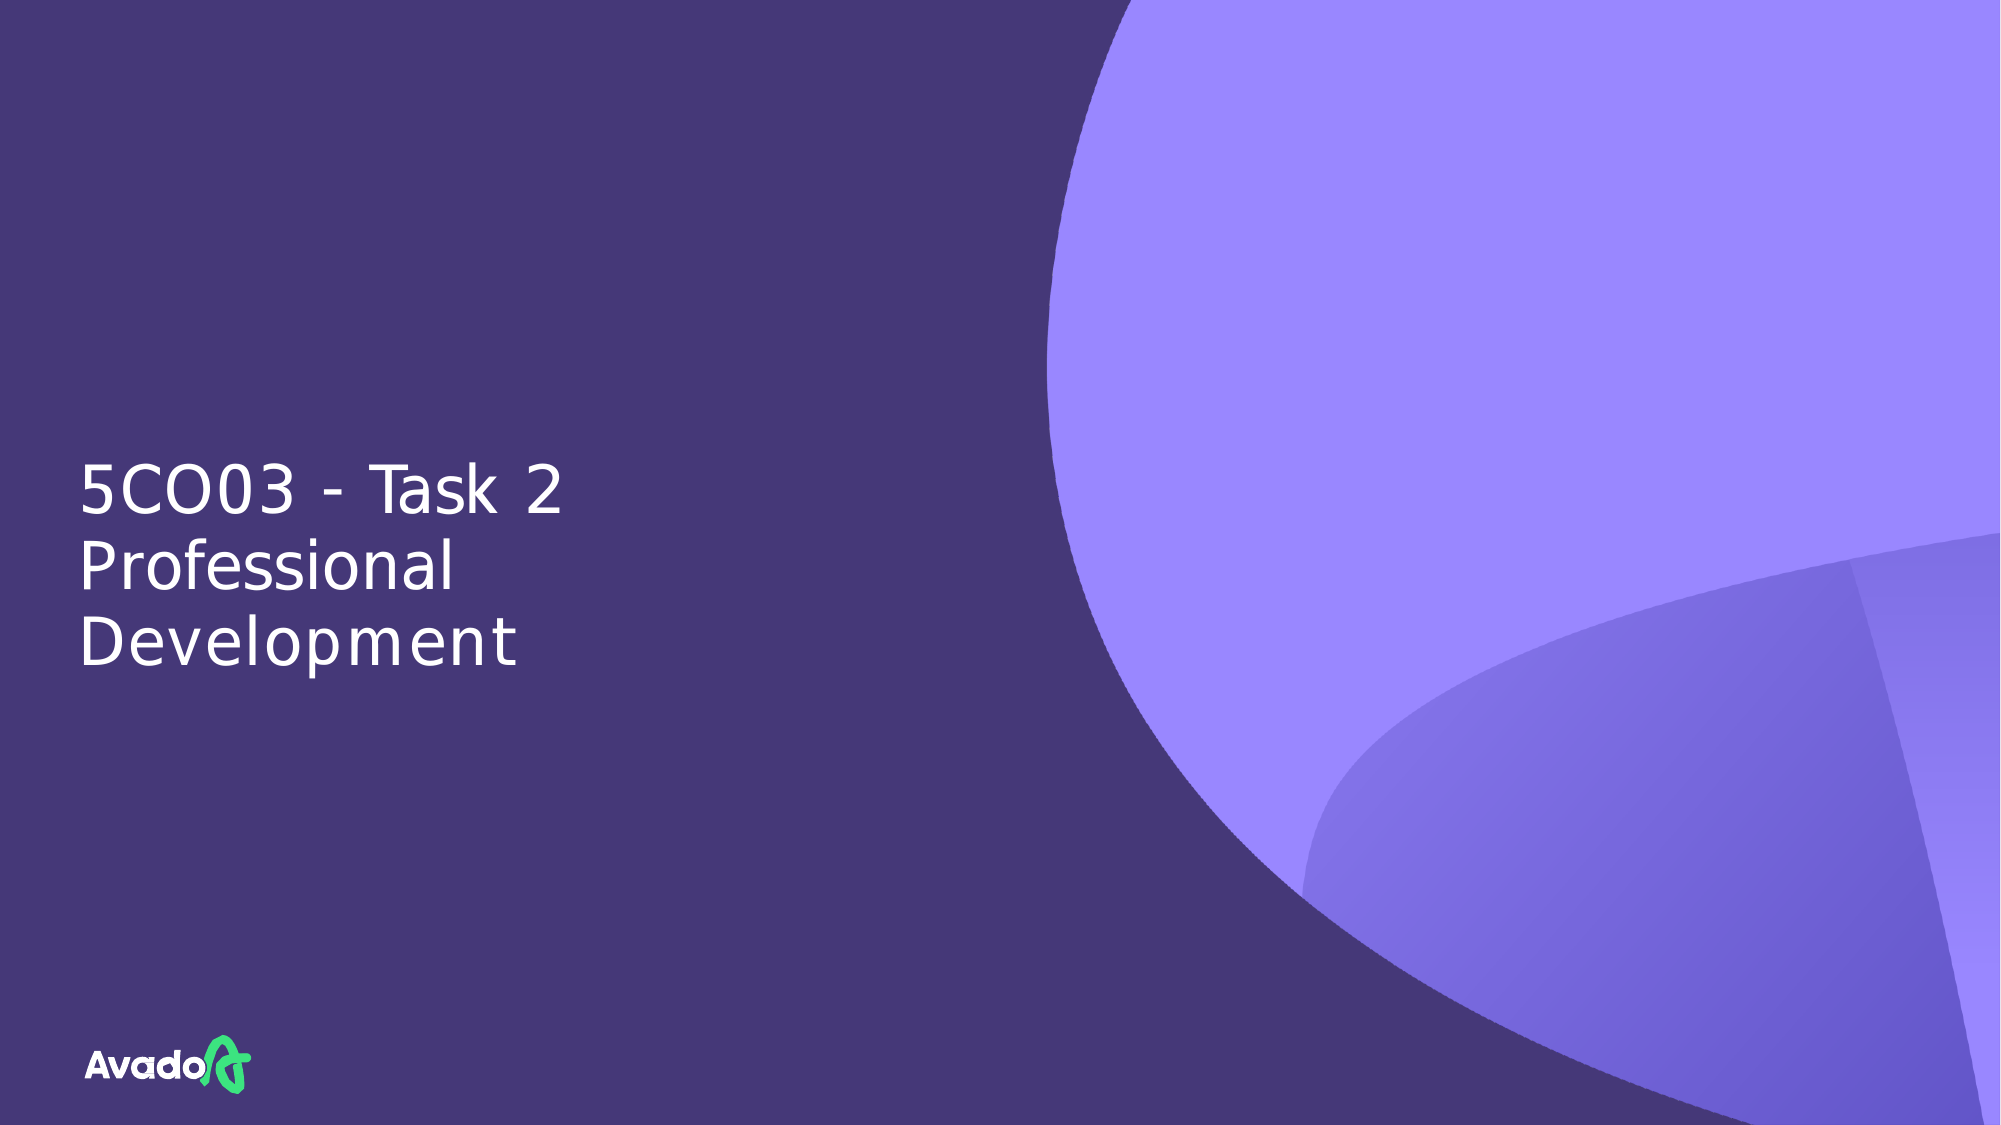

# 5CO03 - Task 2
Professional Development